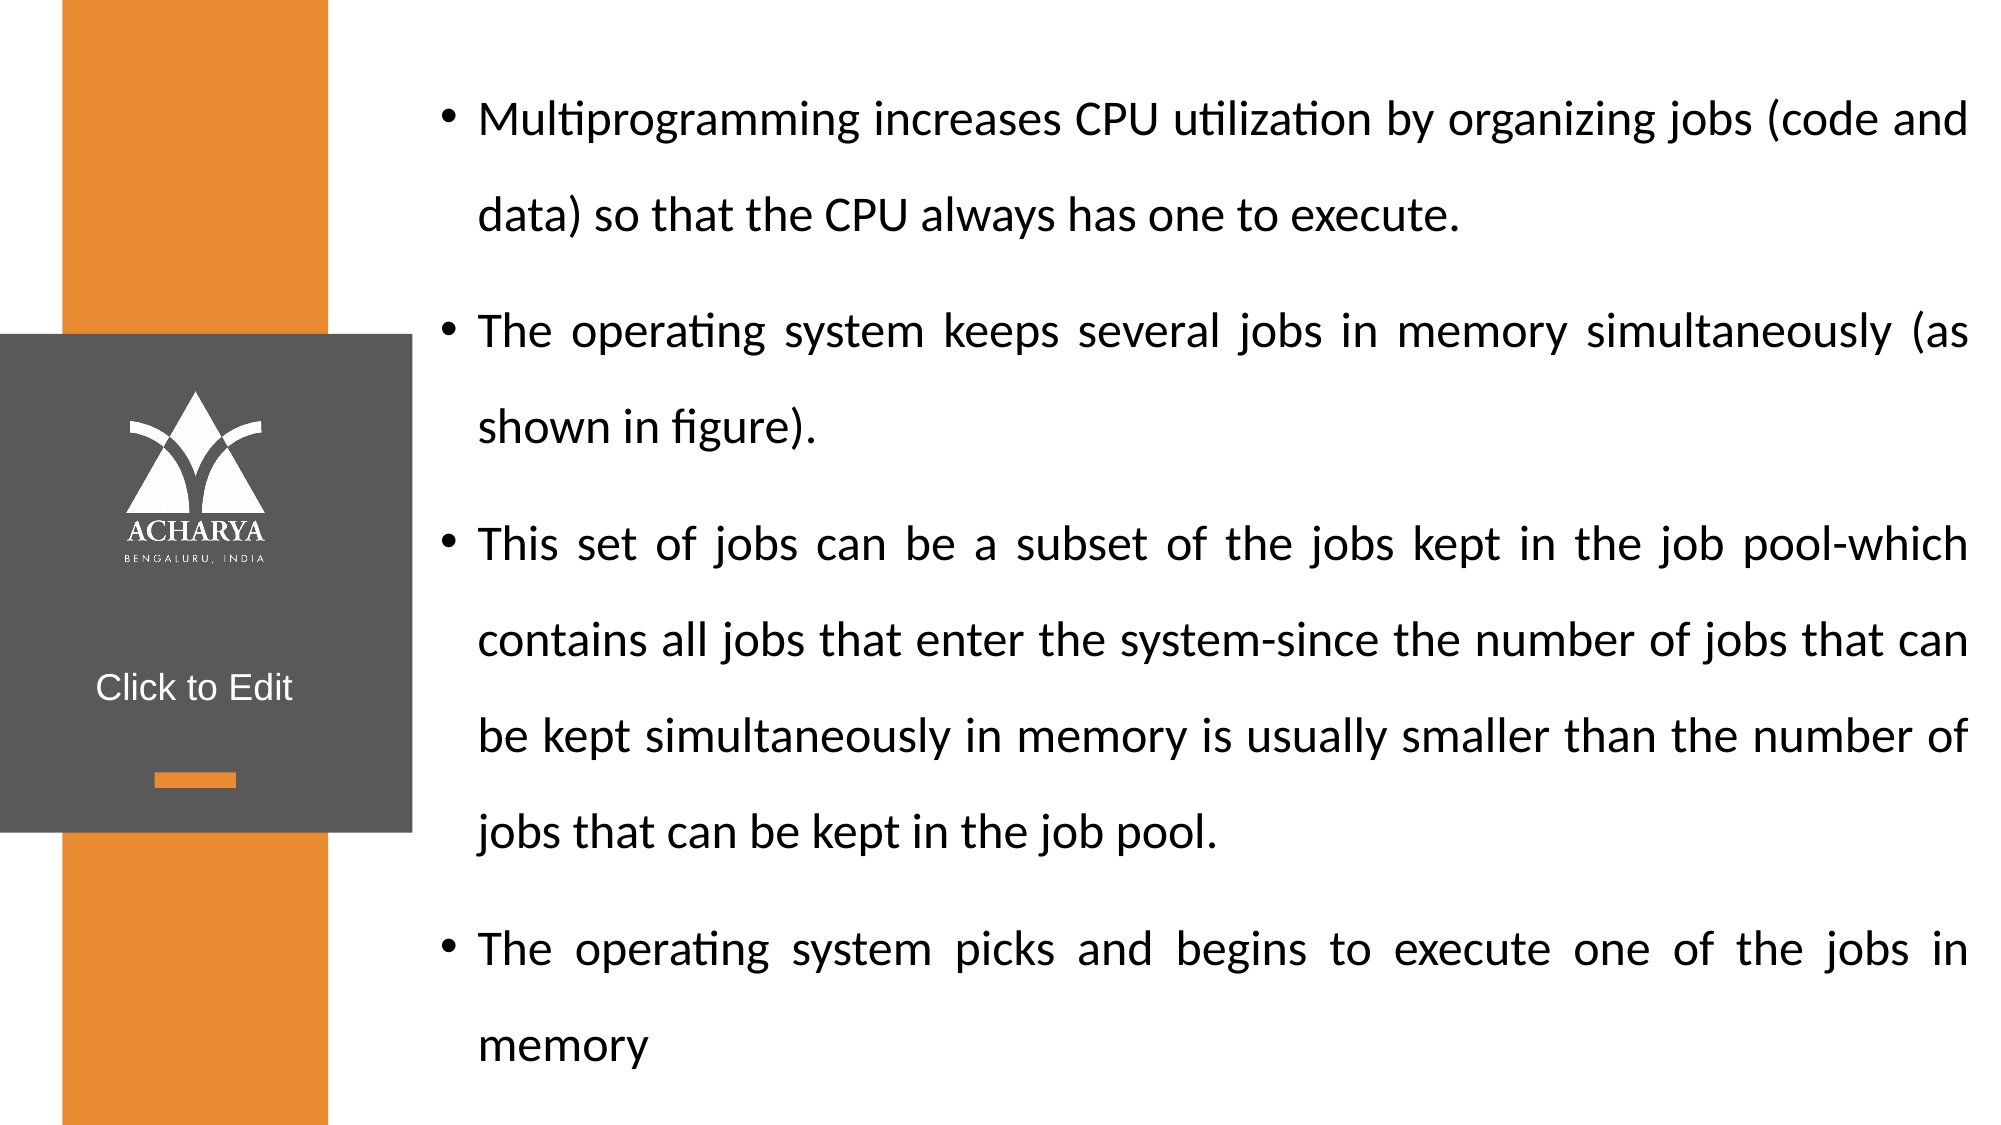

Multiprogramming increases CPU utilization by organizing jobs (code and data) so that the CPU always has one to execute.
The operating system keeps several jobs in memory simultaneously (as shown in figure).
This set of jobs can be a subset of the jobs kept in the job pool-which contains all jobs that enter the system-since the number of jobs that can be kept simultaneously in memory is usually smaller than the number of jobs that can be kept in the job pool.
The operating system picks and begins to execute one of the jobs in memory